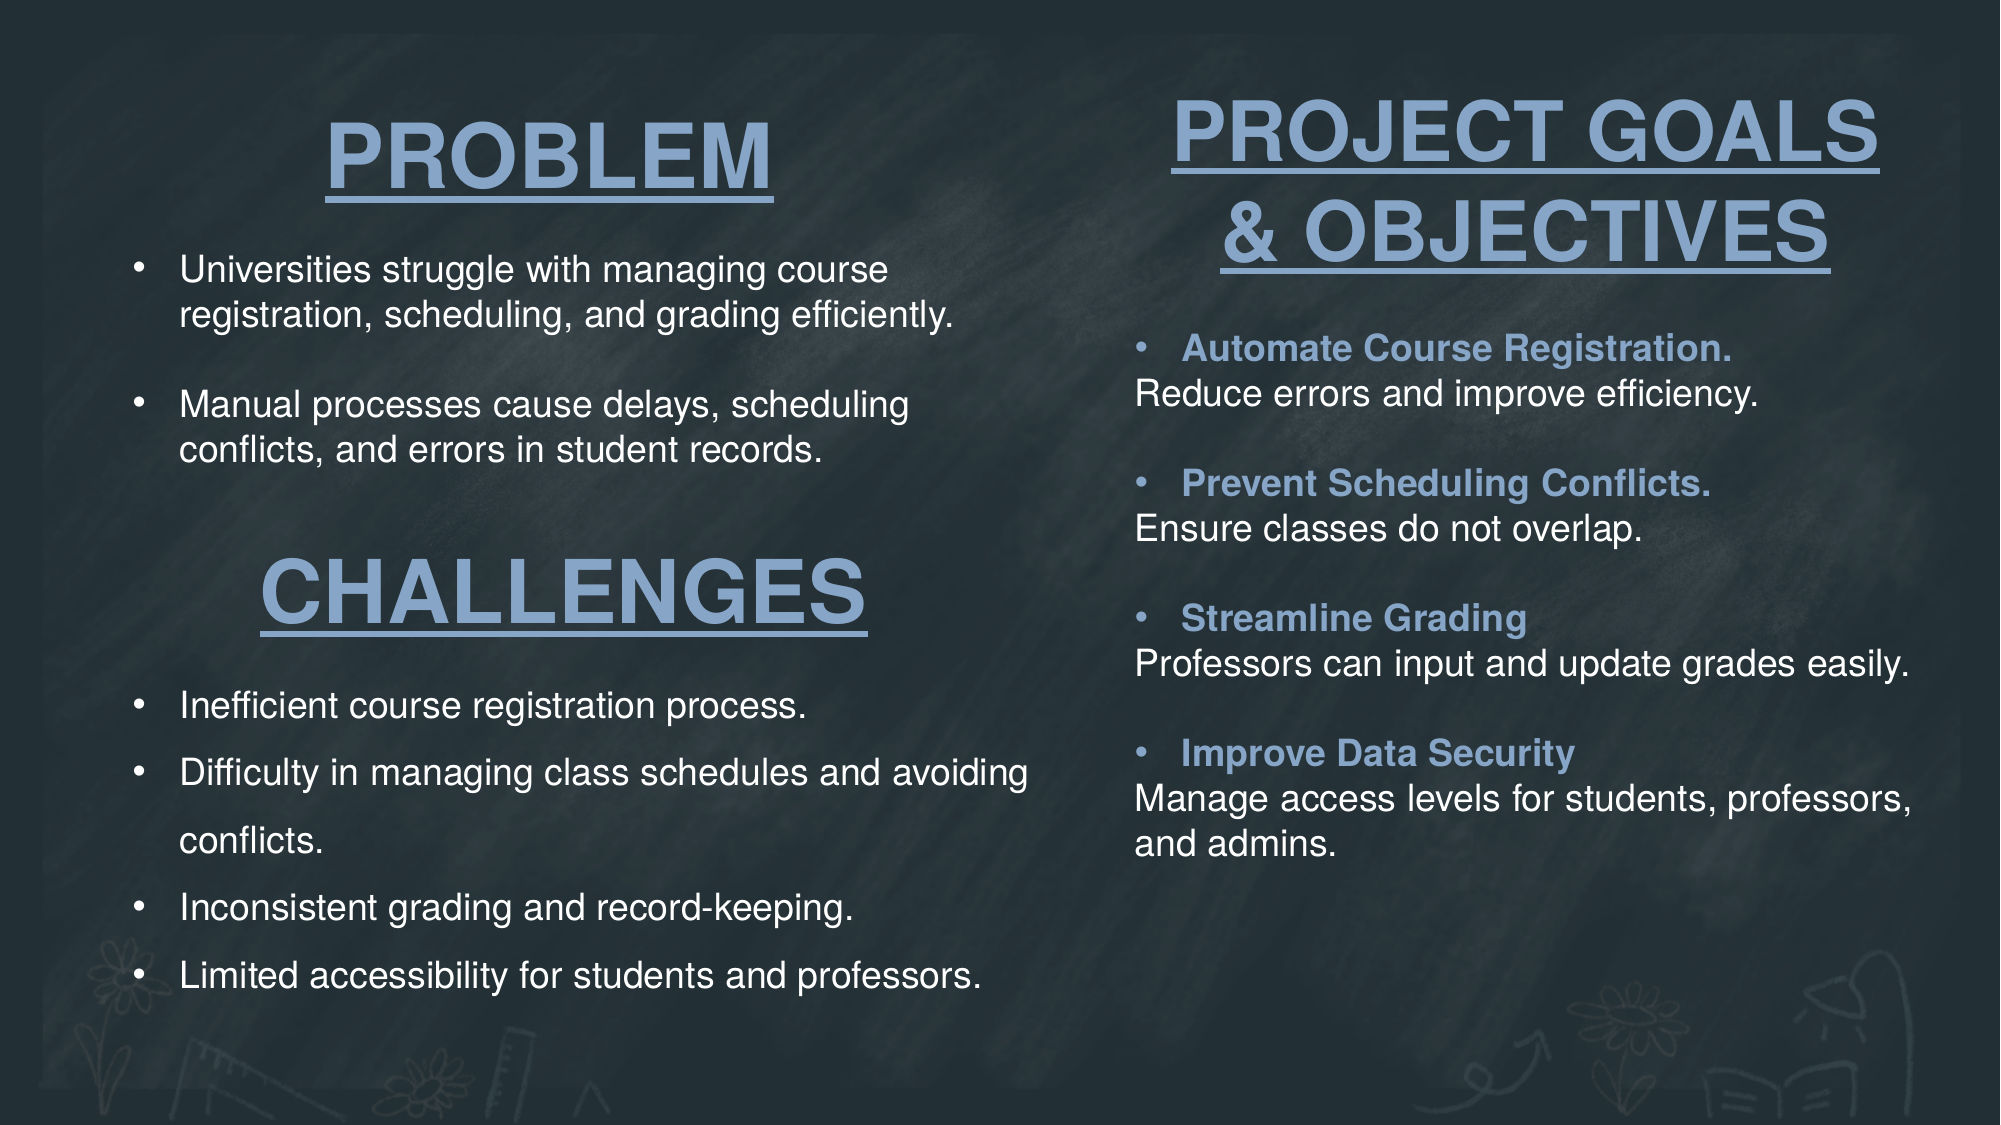

PROJECT GOALS & OBJECTIVES
# PROBLEM
Universities struggle with managing course registration, scheduling, and grading efficiently.

Manual processes cause delays, scheduling conflicts, and errors in student records.
Automate Course Registration.
Reduce errors and improve efficiency.

Prevent Scheduling Conflicts.
Ensure classes do not overlap.

Streamline Grading
Professors can input and update grades easily.

Improve Data Security
Manage access levels for students, professors, and admins.
CHALLENGES
Inefficient course registration process.
Difficulty in managing class schedules and avoiding conflicts.
Inconsistent grading and record-keeping.
Limited accessibility for students and professors.